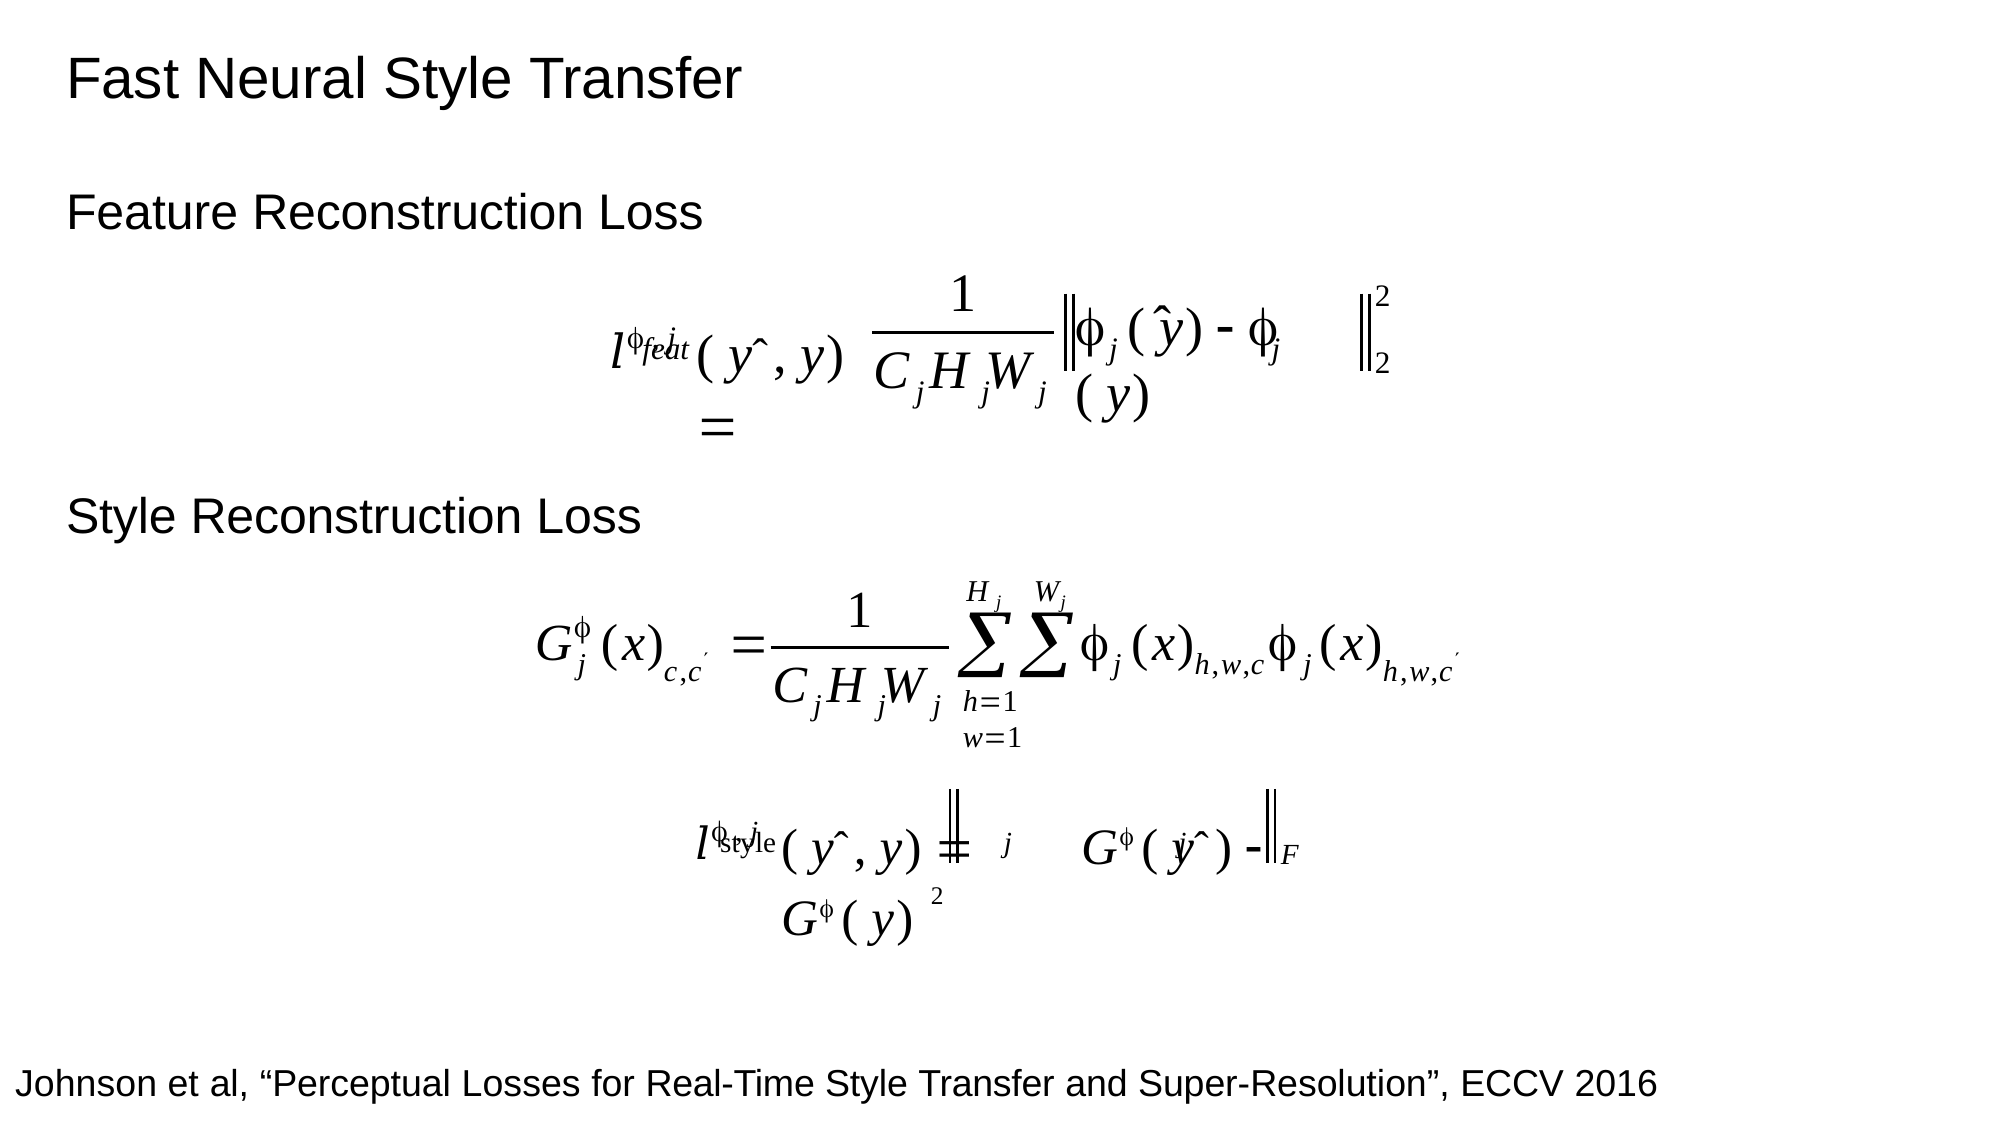

# Fast Neural Style Transfer
Feature Reconstruction Loss
1
𝑙φ , j
2
φ	( y) − φ	( y)
ˆ
( yˆ, y) =

feat
j
j
C H W

2
j	j	j
Style Reconstruction Loss
H j	Wj
1
∑∑
φ
φ	(x)
φ	(x)
G	(x)
=
j
j
h,w,c	j
′
′
C H W

c,c
h,w,c
h=1 w=1
j	j	j
𝑙φ , j
( yˆ, y) =	Gφ ( yˆ) − Gφ ( y) 2

style
j	j
F
Johnson et al, “Perceptual Losses for Real-Time Style Transfer and Super-Resolution”, ECCV 2016